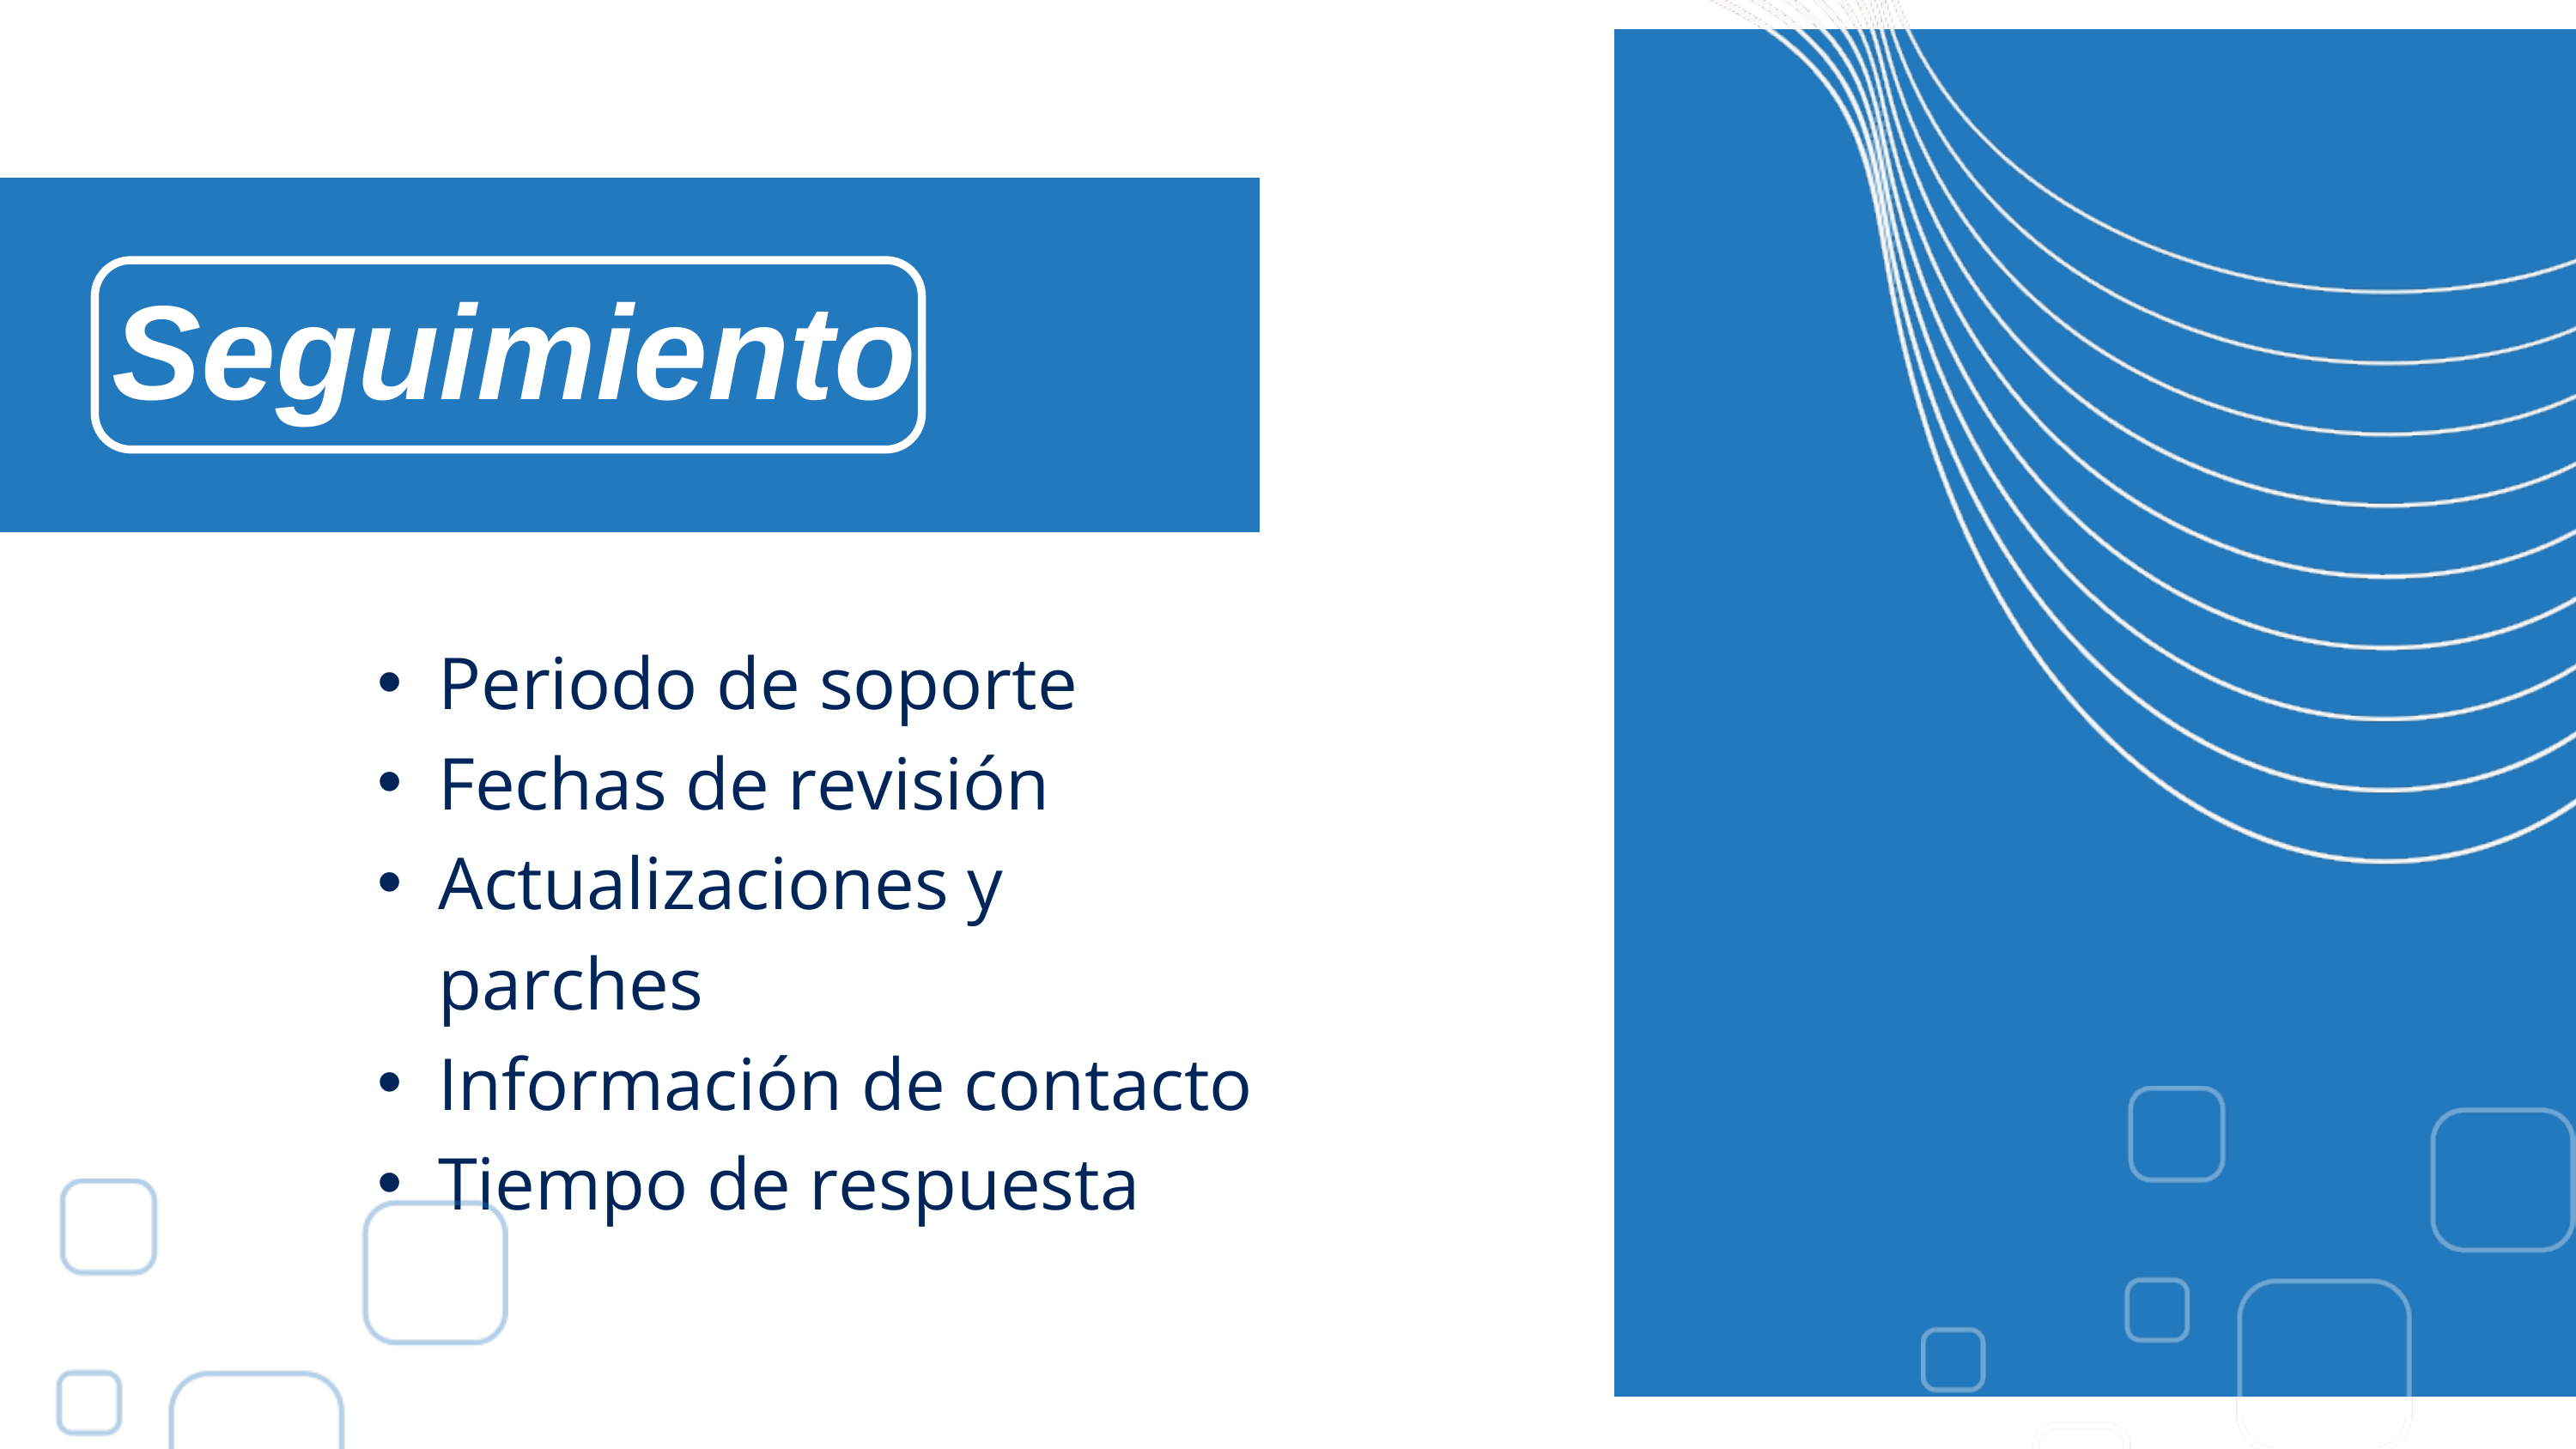

Seguimiento

Periodo de soporte
Fechas de revisión
Actualizaciones y parches
Información de contacto
Tiempo de respuesta